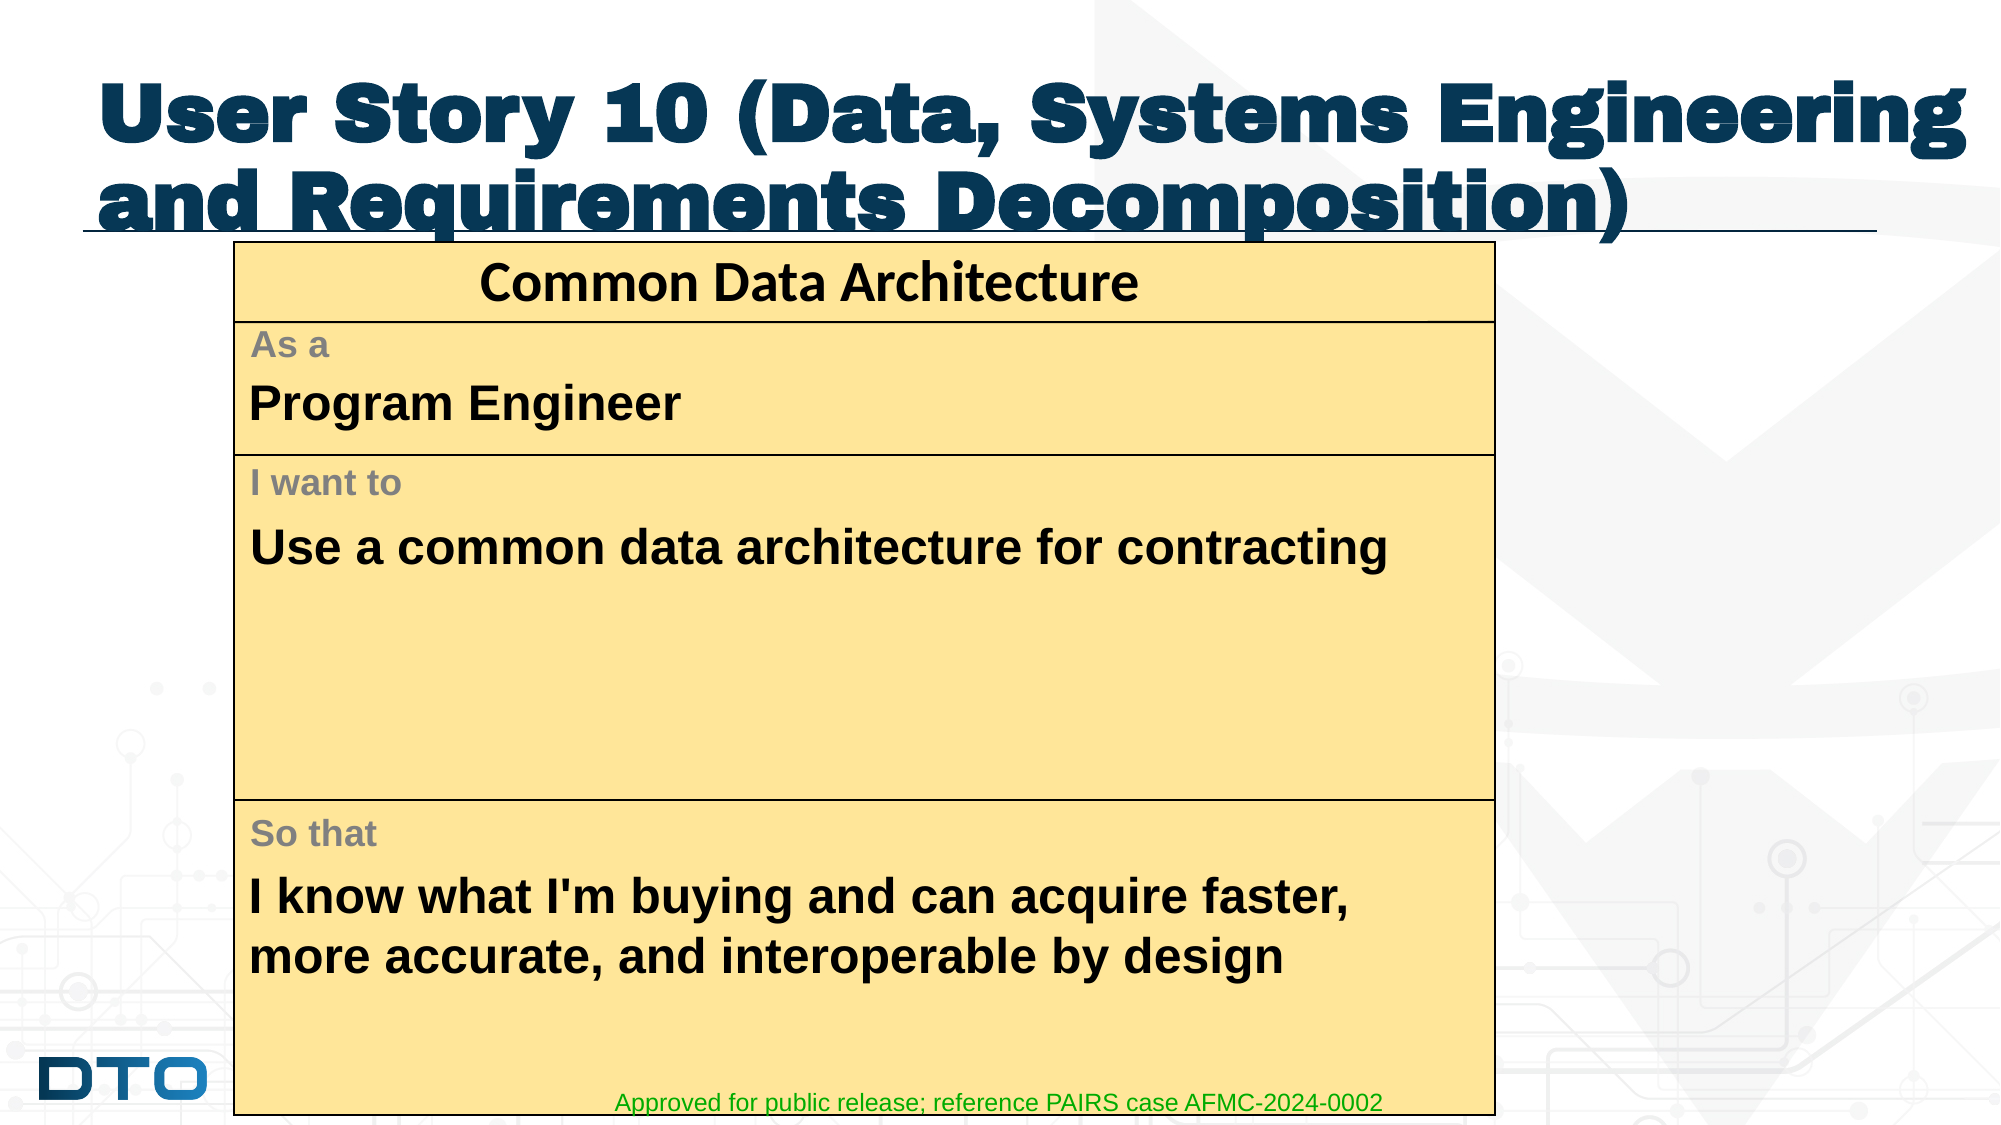

# User Story 10 (Data, Systems Engineering and Requirements Decomposition)
Common Data Architecture

As a
Program Engineer
I want to
Use a common data architecture for contracting
So that
I know what I'm buying and can acquire faster, more accurate, and interoperable by design
Approved for public release; reference PAIRS case AFMC-2024-0002